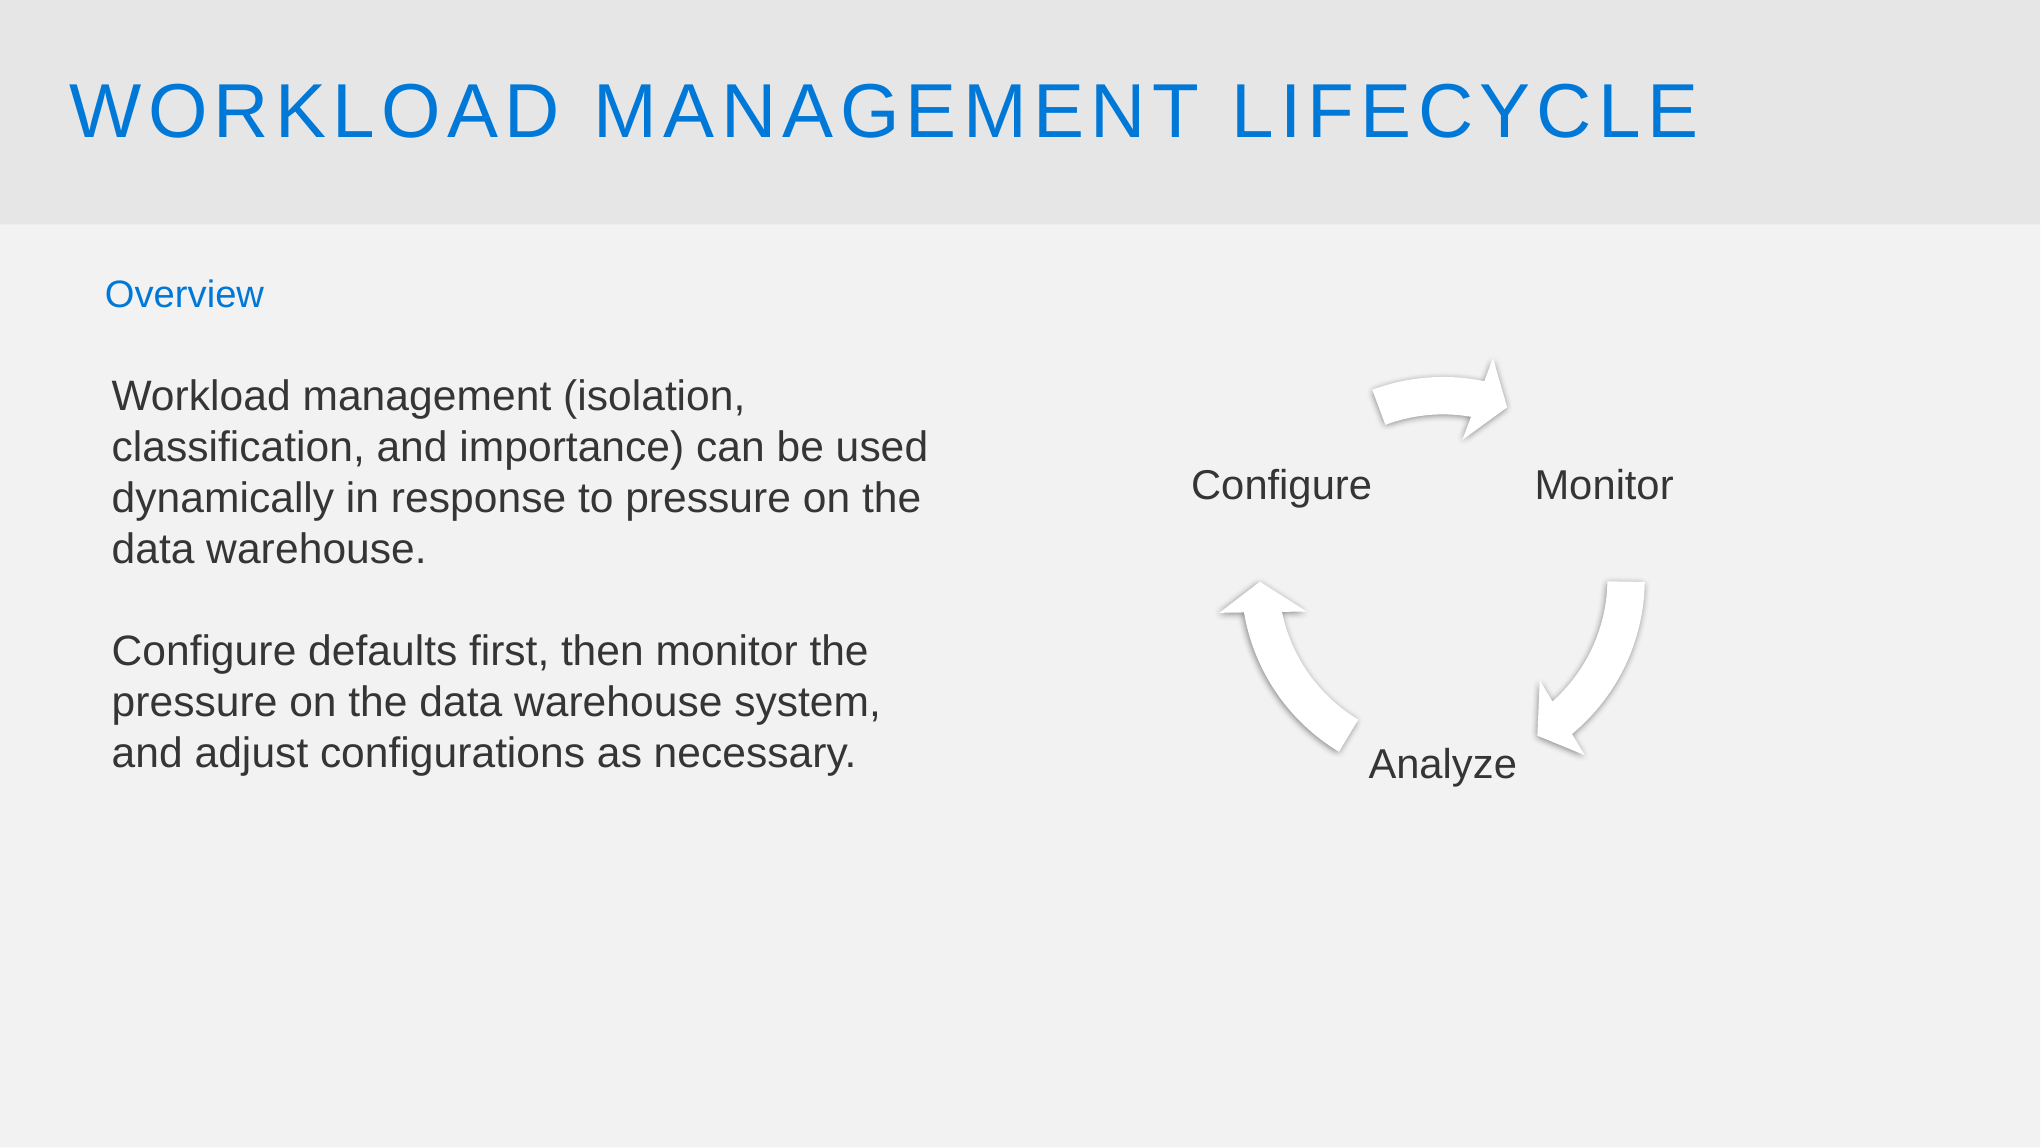

WORKLOAD management lifecycle
Overview
Workload management (isolation, classification, and importance) can be used dynamically in response to pressure on the data warehouse.
Configure defaults first, then monitor the pressure on the data warehouse system, and adjust configurations as necessary.
Monitor
Analyze
Configure